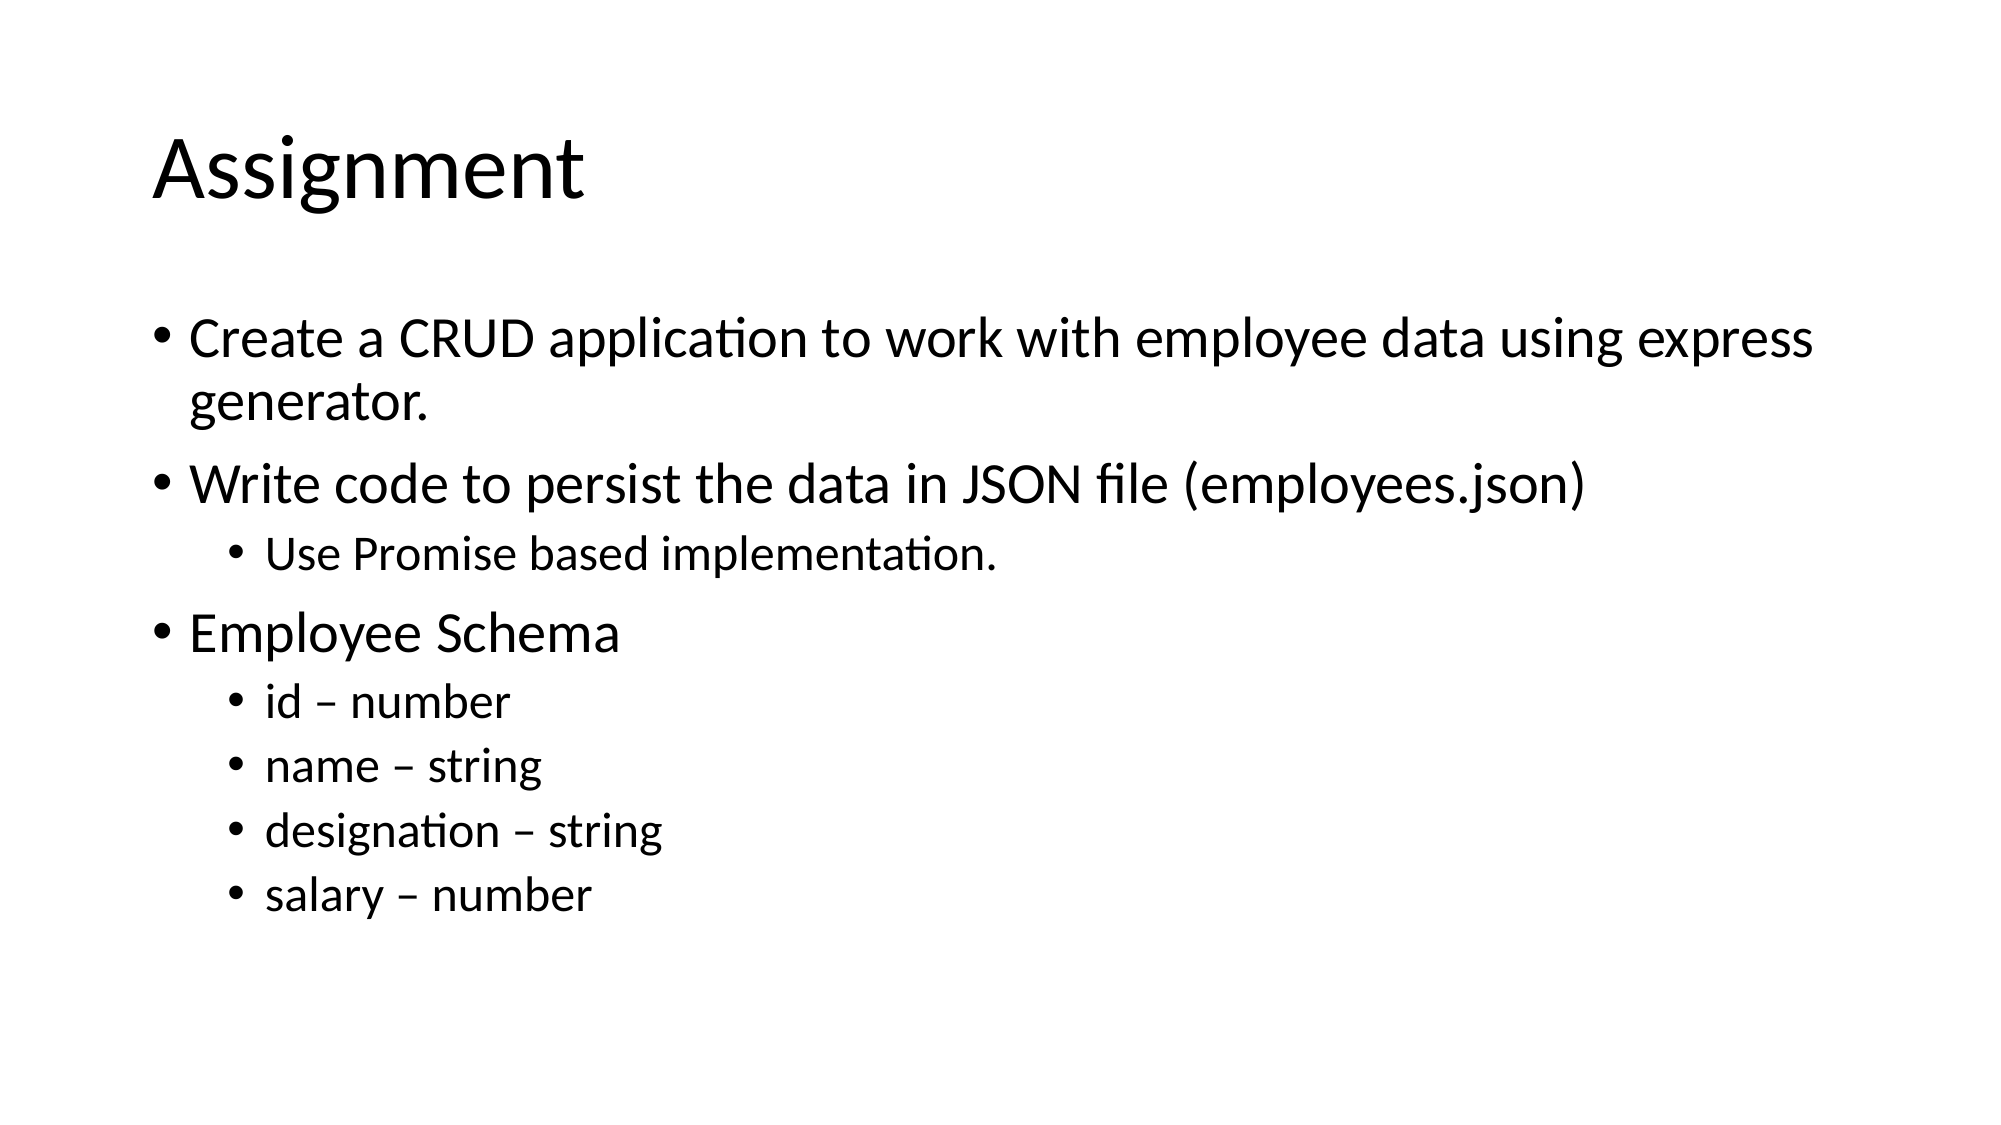

# Assignment
Create a CRUD application to work with employee data using express generator.
Write code to persist the data in JSON file (employees.json)
Use Promise based implementation.
Employee Schema
id – number
name – string
designation – string
salary – number